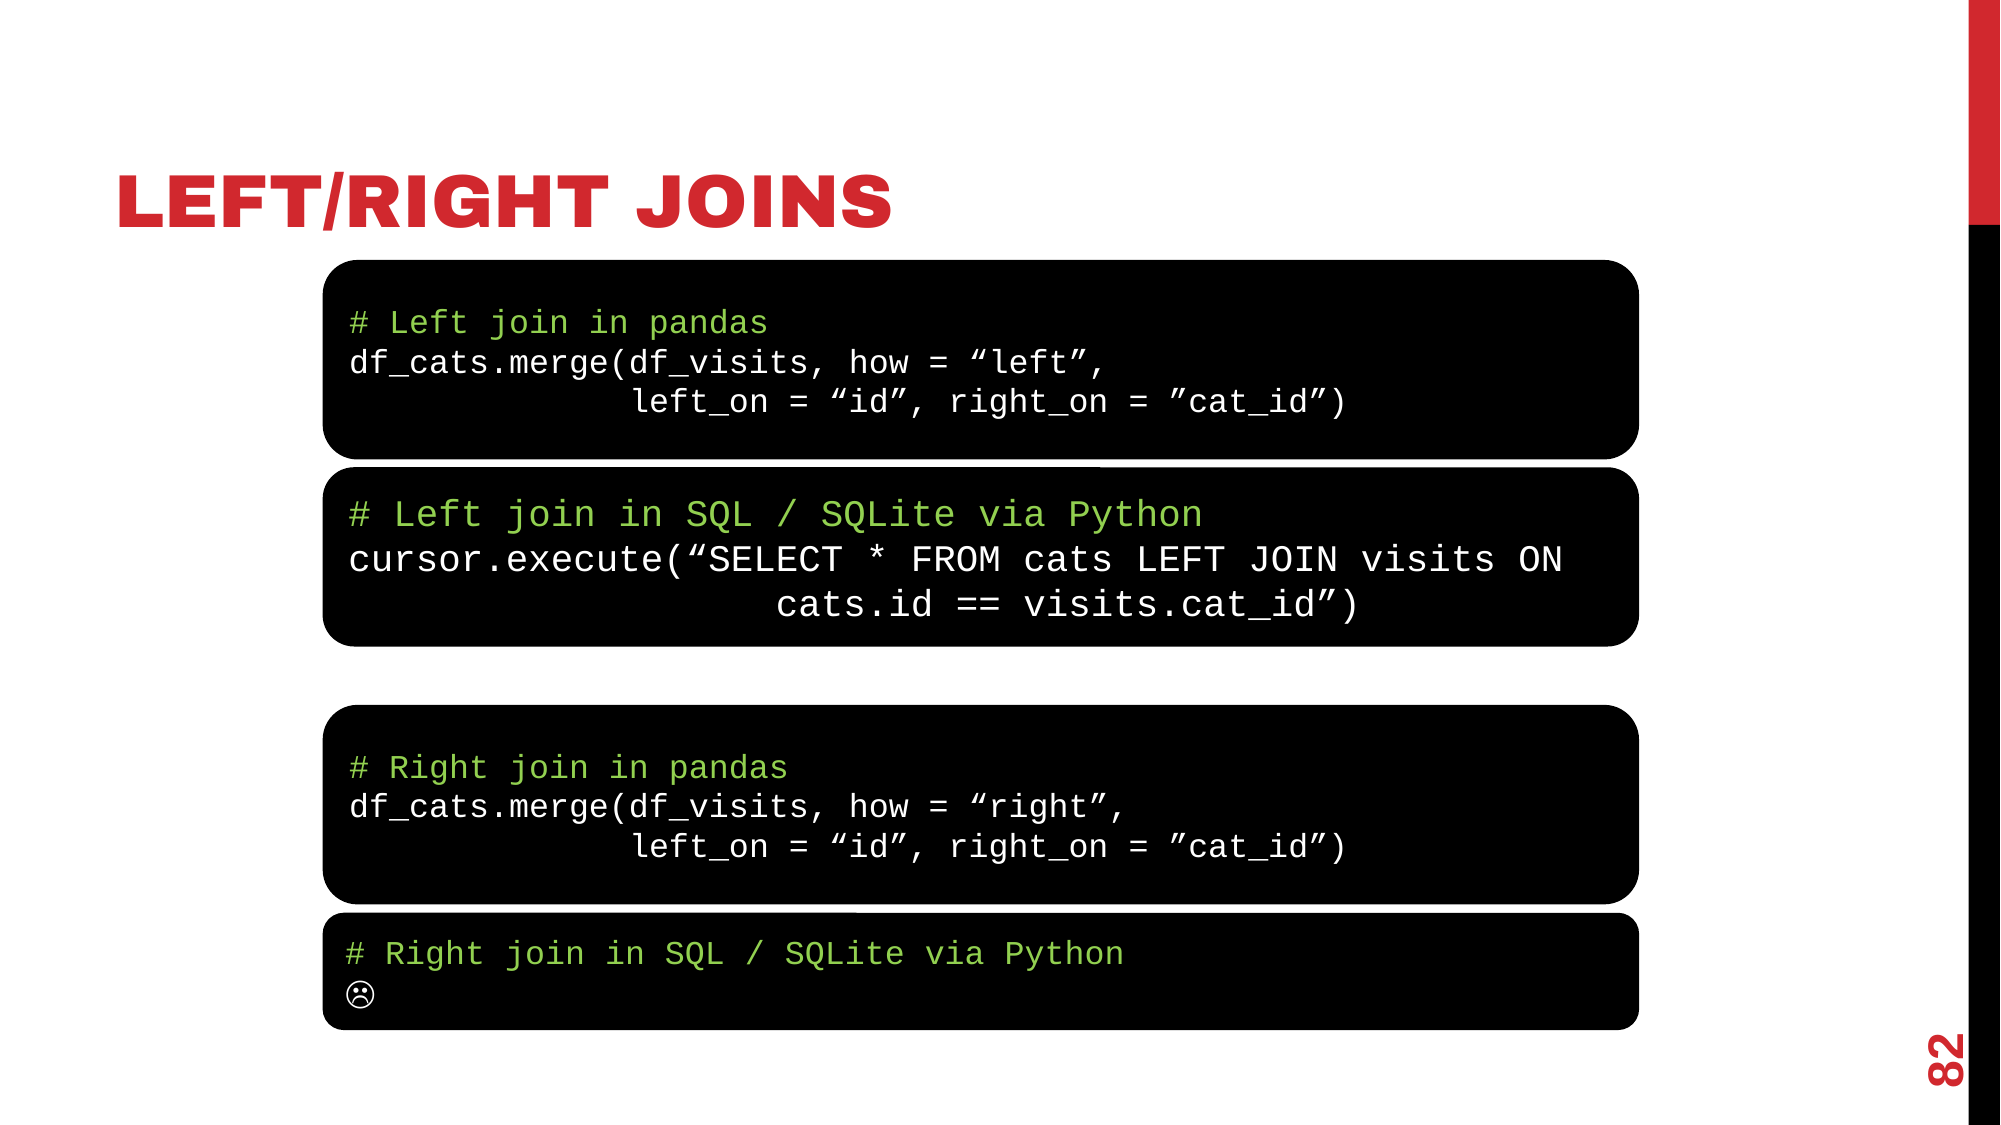

# LEFT/RIGHT JOINS
# Left join in pandas
df_cats.merge(df_visits, how = “left”,
              left_on = “id”, right_on = ”cat_id”)
# Left join in SQL / SQLite via Python
cursor.execute(“SELECT * FROM cats LEFT JOIN visits ON
                   cats.id == visits.cat_id”)
# Right join in pandas
df_cats.merge(df_visits, how = “right”,
              left_on = “id”, right_on = ”cat_id”)
# Right join in SQL / SQLite via Python
☹
82